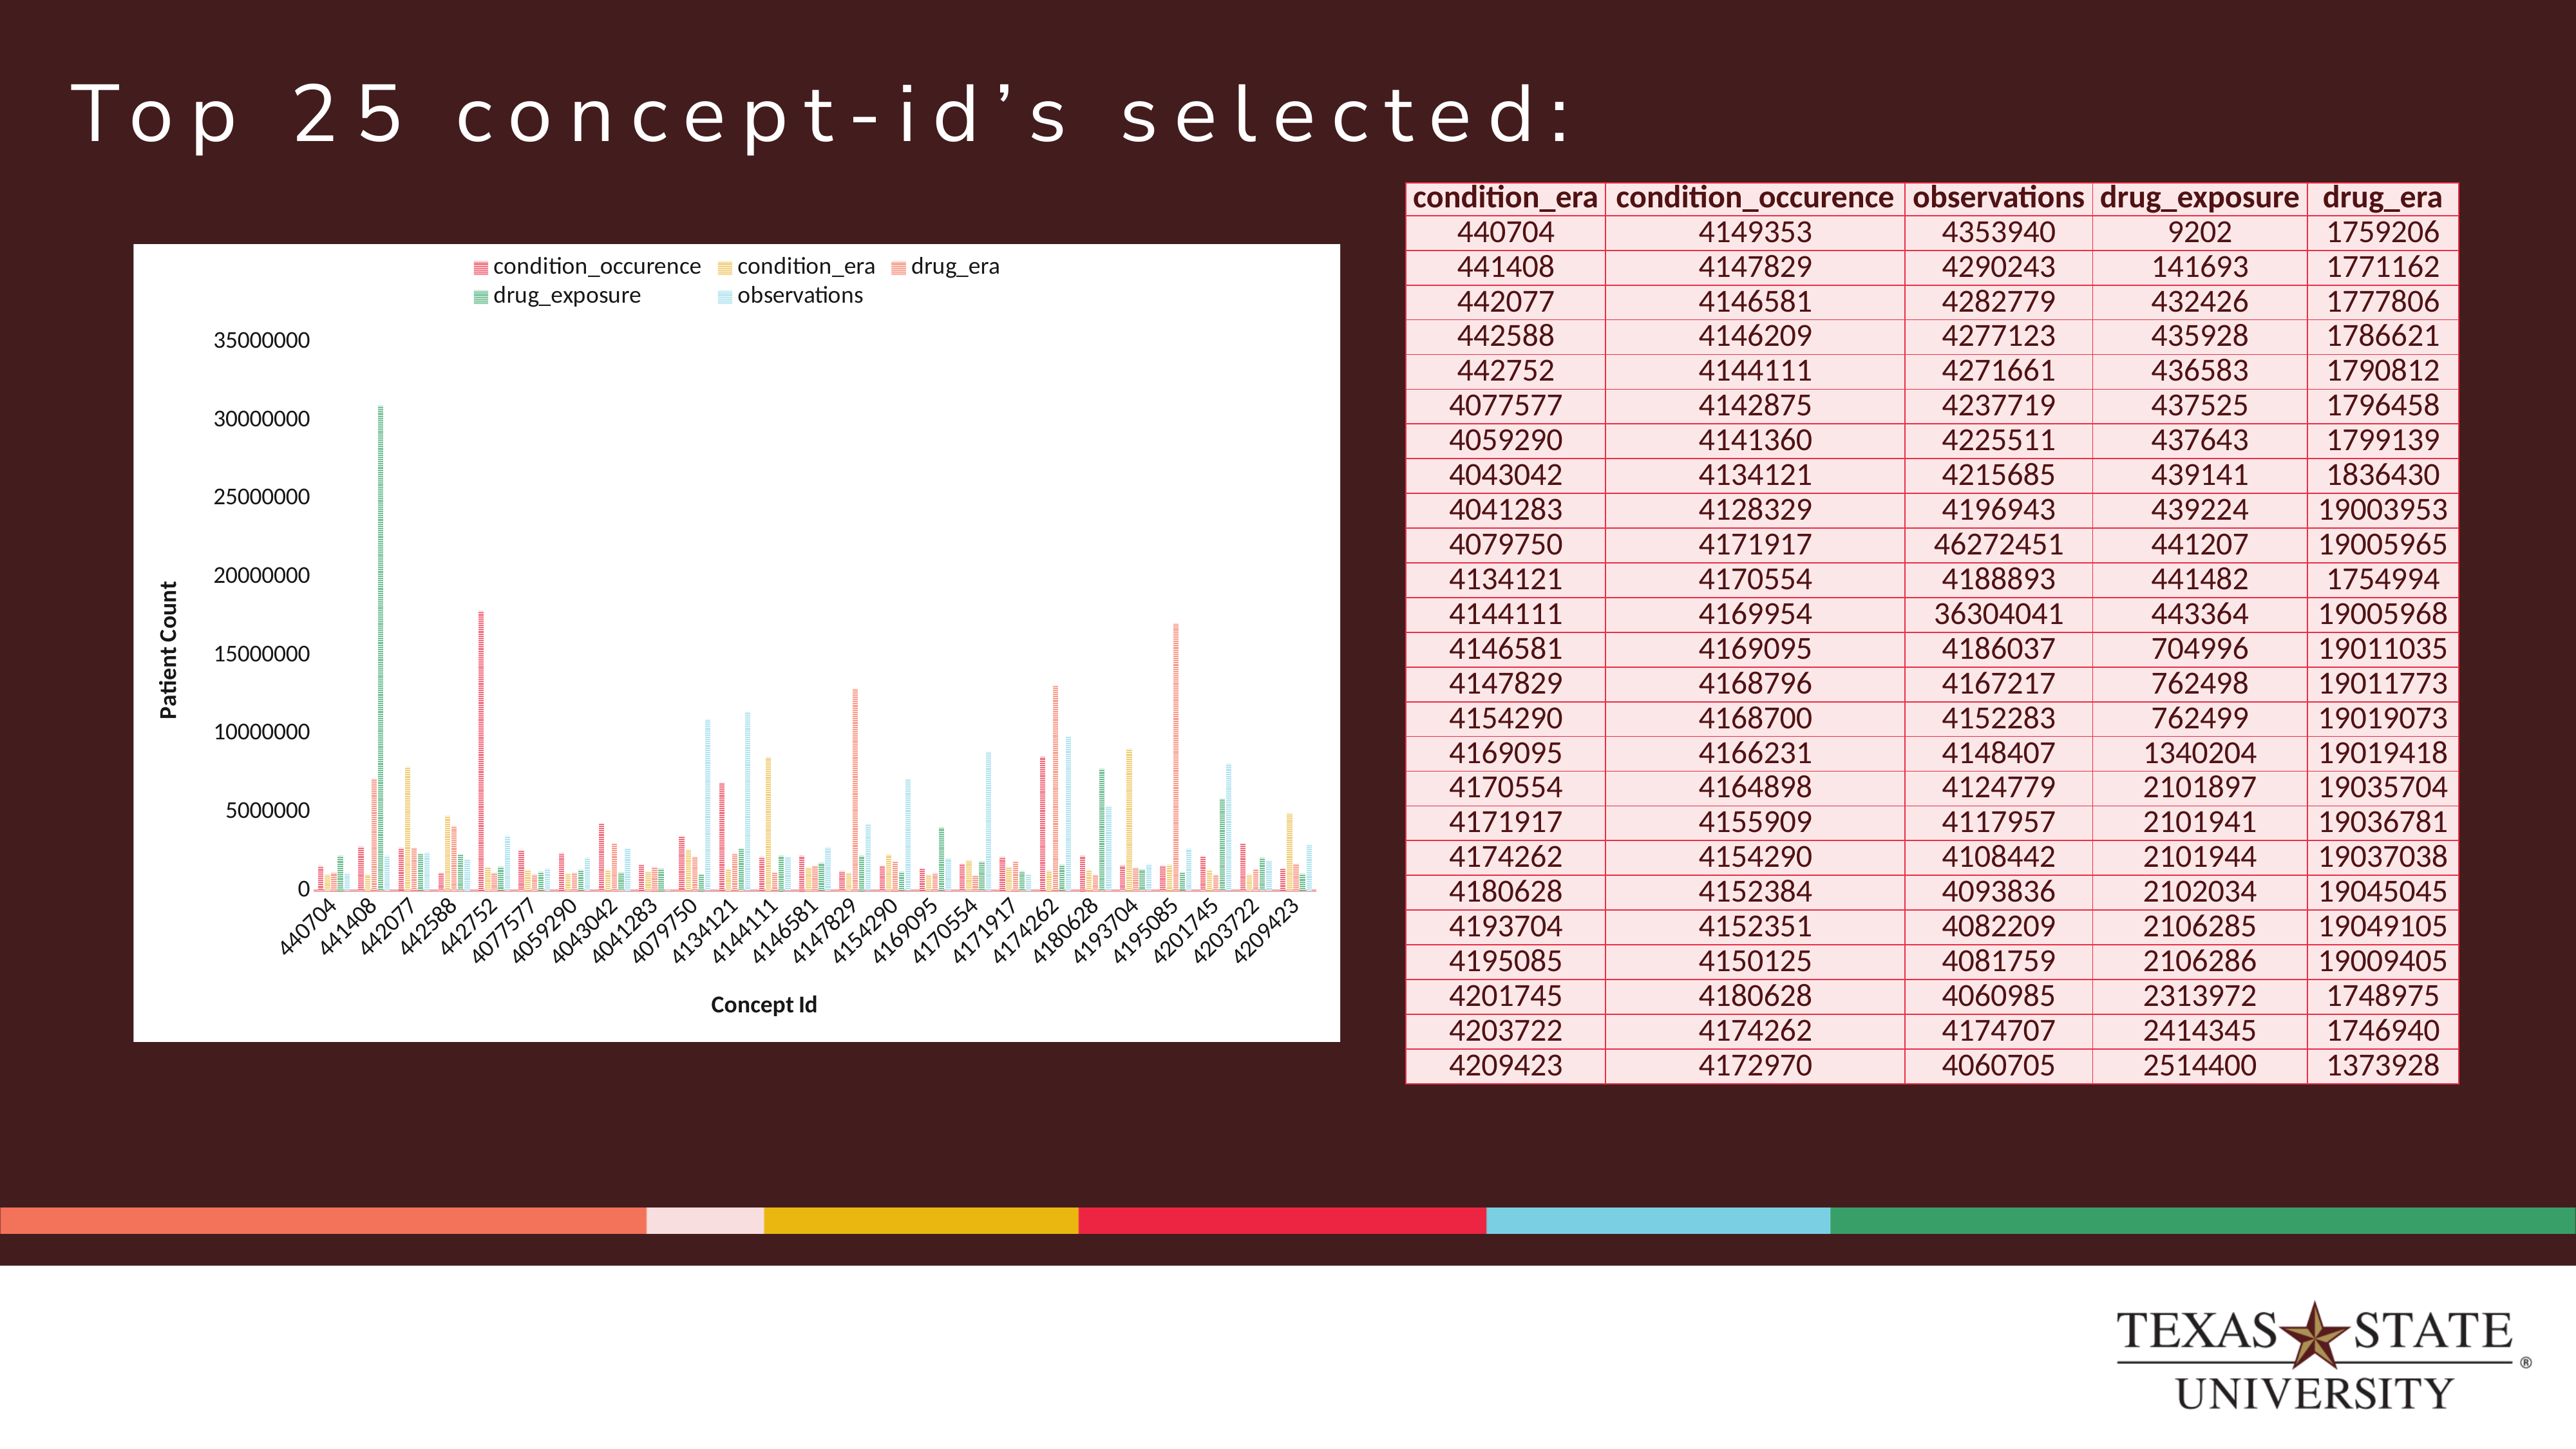

# Top 25 concept-id’s selected:
| condition\_era | condition\_occurence | observations | drug\_exposure | drug\_era |
| --- | --- | --- | --- | --- |
| 440704 | 4149353 | 4353940 | 9202 | 1759206 |
| 441408 | 4147829 | 4290243 | 141693 | 1771162 |
| 442077 | 4146581 | 4282779 | 432426 | 1777806 |
| 442588 | 4146209 | 4277123 | 435928 | 1786621 |
| 442752 | 4144111 | 4271661 | 436583 | 1790812 |
| 4077577 | 4142875 | 4237719 | 437525 | 1796458 |
| 4059290 | 4141360 | 4225511 | 437643 | 1799139 |
| 4043042 | 4134121 | 4215685 | 439141 | 1836430 |
| 4041283 | 4128329 | 4196943 | 439224 | 19003953 |
| 4079750 | 4171917 | 46272451 | 441207 | 19005965 |
| 4134121 | 4170554 | 4188893 | 441482 | 1754994 |
| 4144111 | 4169954 | 36304041 | 443364 | 19005968 |
| 4146581 | 4169095 | 4186037 | 704996 | 19011035 |
| 4147829 | 4168796 | 4167217 | 762498 | 19011773 |
| 4154290 | 4168700 | 4152283 | 762499 | 19019073 |
| 4169095 | 4166231 | 4148407 | 1340204 | 19019418 |
| 4170554 | 4164898 | 4124779 | 2101897 | 19035704 |
| 4171917 | 4155909 | 4117957 | 2101941 | 19036781 |
| 4174262 | 4154290 | 4108442 | 2101944 | 19037038 |
| 4180628 | 4152384 | 4093836 | 2102034 | 19045045 |
| 4193704 | 4152351 | 4082209 | 2106285 | 19049105 |
| 4195085 | 4150125 | 4081759 | 2106286 | 19009405 |
| 4201745 | 4180628 | 4060985 | 2313972 | 1748975 |
| 4203722 | 4174262 | 4174707 | 2414345 | 1746940 |
| 4209423 | 4172970 | 4060705 | 2514400 | 1373928 |

### Chart

| Category | condition_occurence | condition_era | drug_era | drug_exposure | observations |
|---|---|---|---|---|---|
| 440704 | 1594090.0 | 1048268.0 | 1190905.0 | 2248656.0 | 1140996.0 |
| 441408 | 2813437.0 | 1066543.0 | 7152123.0 | 30961285.0 | 2239327.0 |
| 442077 | 2737974.0 | 7907747.0 | 2762119.0 | 2384953.0 | 2453841.0 |
| 442588 | 1164233.0 | 4800997.0 | 4141152.0 | 2357195.0 | 2011650.0 |
| 442752 | 17866599.0 | 1531986.0 | 1161926.0 | 1554258.0 | 3521050.0 |
| 4077577 | 2591923.0 | 1339013.0 | 1055893.0 | 1218399.0 | 1428195.0 |
| 4059290 | 2410724.0 | 1124039.0 | 1151409.0 | 1341480.0 | 2113381.0 |
| 4043042 | 4329004.0 | 1343024.0 | 3051019.0 | 1173367.0 | 2728676.0 |
| 4041283 | 1693351.0 | 1244843.0 | 1536318.0 | 1426190.0 | 36579.0 |
| 4079750 | 3492572.0 | 2645526.0 | 2195144.0 | 1069815.0 | 10950075.0 |
| 4134121 | 6916620.0 | 1412445.0 | 2394890.0 | 2717993.0 | 11423615.0 |
| 4144111 | 2156942.0 | 8542223.0 | 1196258.0 | 2255722.0 | 2178354.0 |
| 4146581 | 2254201.0 | 1502507.0 | 1615583.0 | 1803989.0 | 2786521.0 |
| 4147829 | 1256437.0 | 1164524.0 | 12903146.0 | 2254521.0 | 4285567.0 |
| 4154290 | 1617767.0 | 2339557.0 | 1898039.0 | 1219887.0 | 7156366.0 |
| 4169095 | 1445954.0 | 1028370.0 | 1140892.0 | 4062138.0 | 2089066.0 |
| 4170554 | 1736651.0 | 1965457.0 | 1000780.0 | 1867243.0 | 8875235.0 |
| 4171917 | 2168339.0 | 1532532.0 | 1900693.0 | 1266787.0 | 1070713.0 |
| 4174262 | 8584584.0 | 1303640.0 | 13111393.0 | 1672258.0 | 9868986.0 |
| 4180628 | 2254053.0 | 1337062.0 | 1044286.0 | 7795328.0 | 5403356.0 |
| 4193704 | 1638390.0 | 9065825.0 | 1485550.0 | 1395028.0 | 1719444.0 |
| 4195085 | 1613398.0 | 1673396.0 | 17078870.0 | 1192941.0 | 2705587.0 |
| 4201745 | 2234763.0 | 1348645.0 | 1032454.0 | 5885238.0 | 8121564.0 |
| 4203722 | 3045205.0 | 1052713.0 | 1396673.0 | 2118816.0 | 1946305.0 |
| 4209423 | 1442044.0 | 4955453.0 | 1736395.0 | 1098970.0 | 2965331.0 |